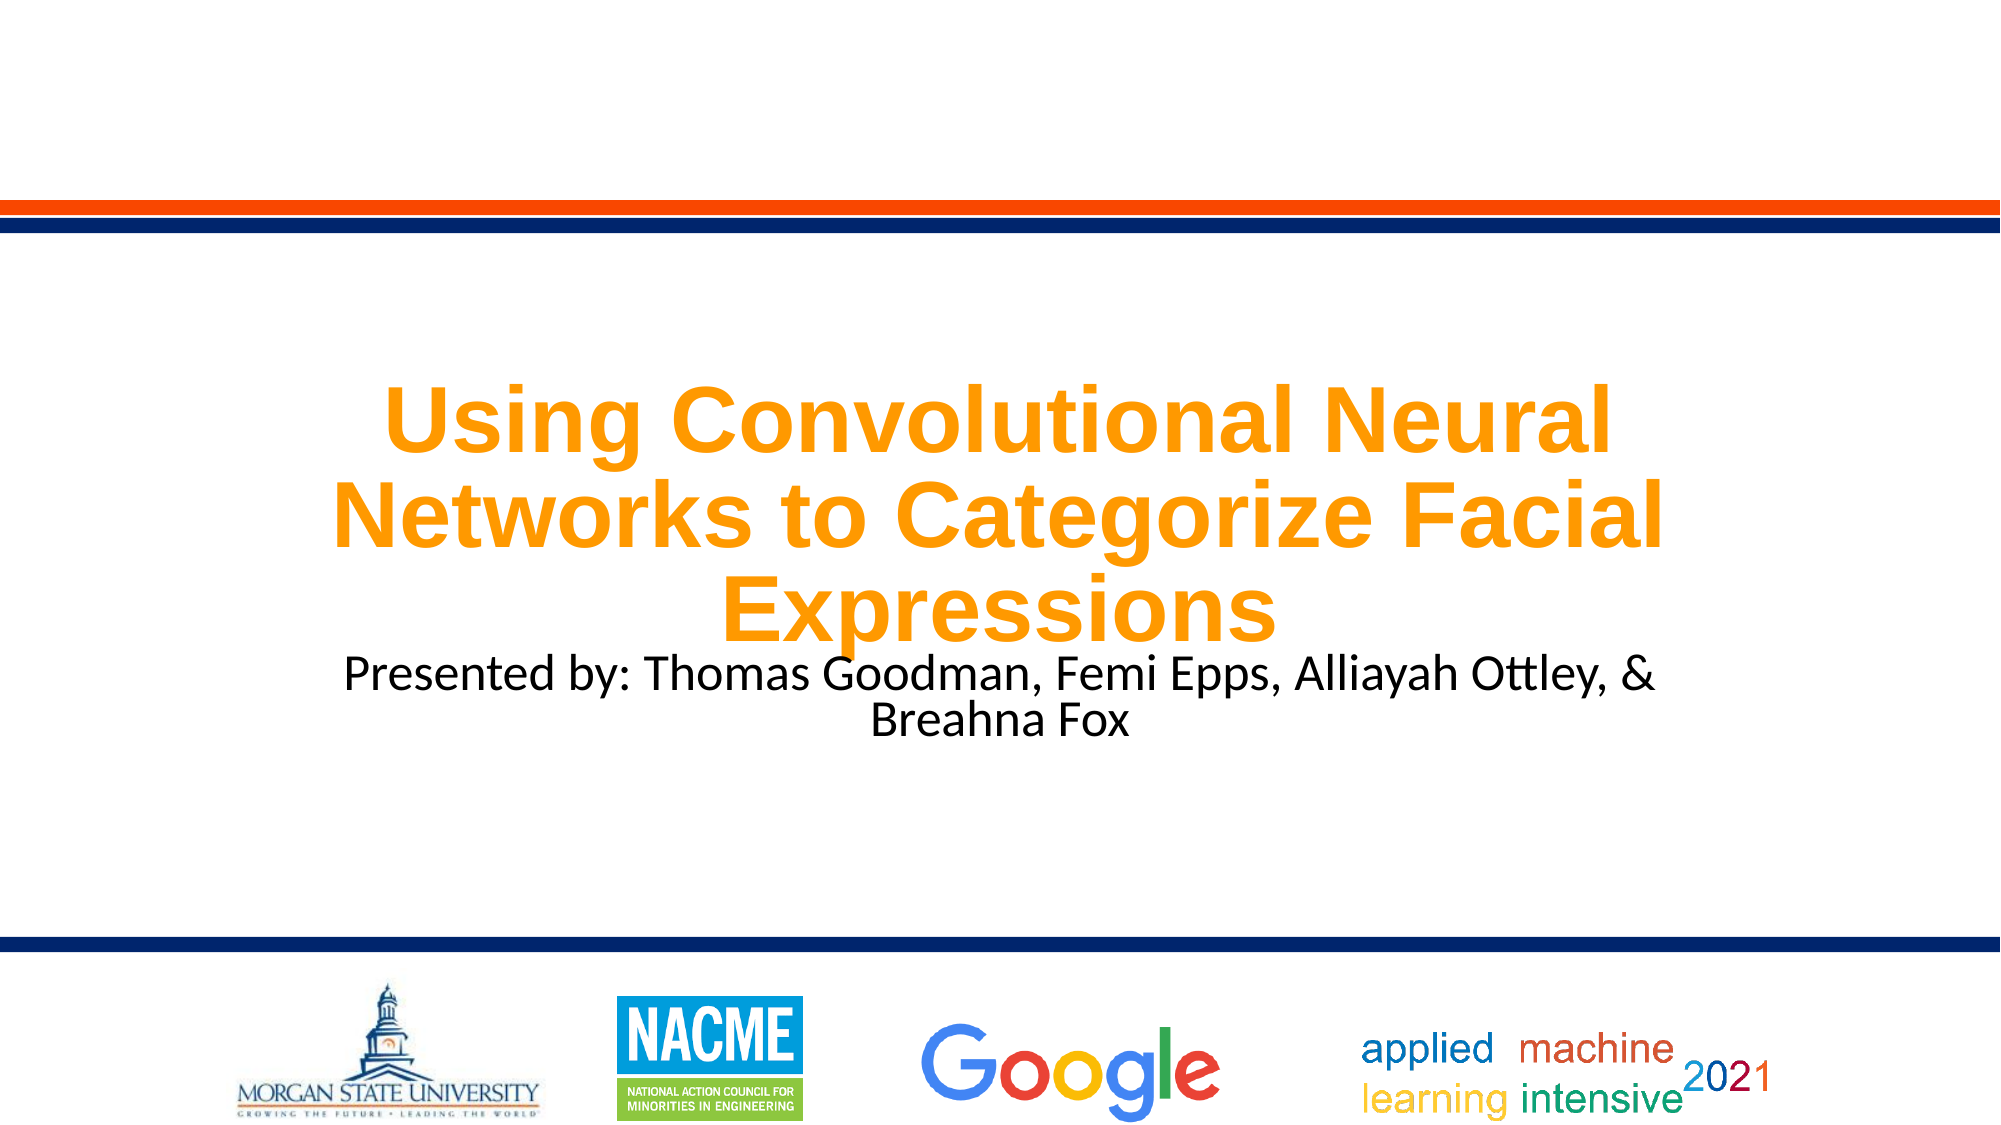

# Using Convolutional Neural Networks to Categorize Facial Expressions

Presented by: Thomas Goodman, Femi Epps, Alliayah Ottley, & Breahna Fox